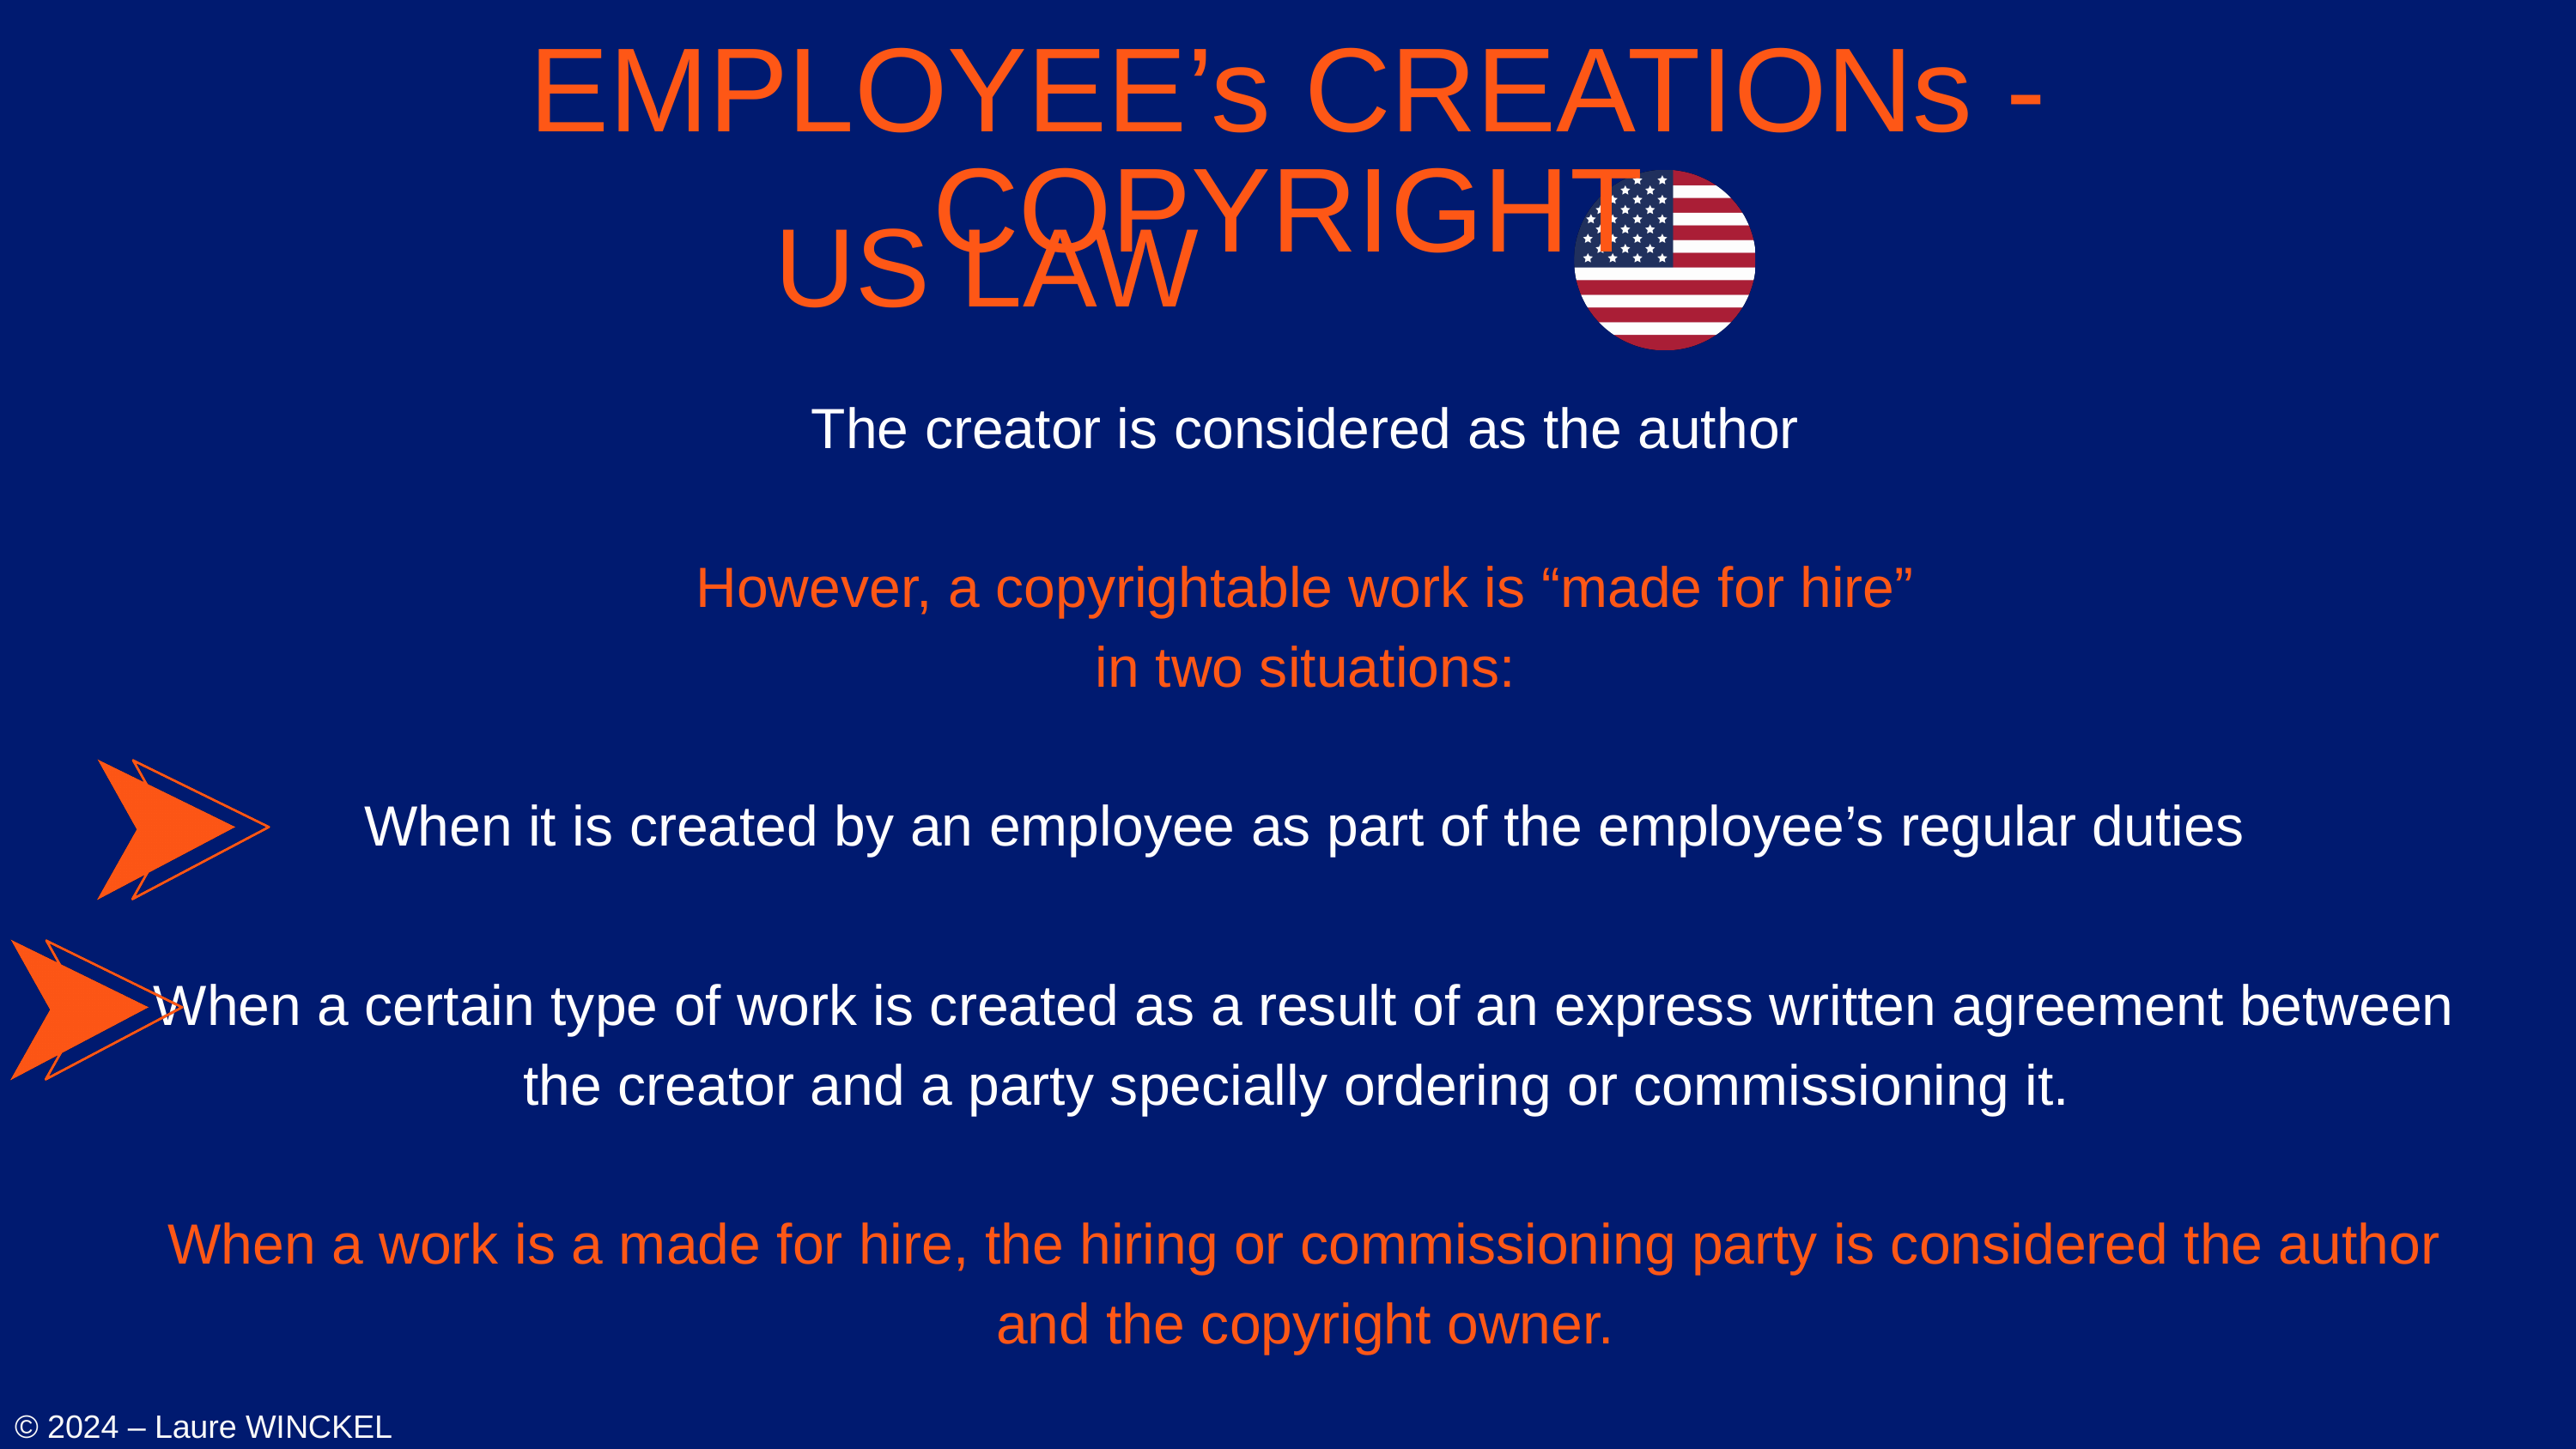

EMPLOYEE’s CREATIONs - COPYRIGHT

US LAW
The creator is considered as the author

However, a copyrightable work is “made for hire”
in two situations:

When it is created by an employee as part of the employee’s regular duties

When a certain type of work is created as a result of an express written agreement between the creator and a party specially ordering or commissioning it.

When a work is a made for hire, the hiring or commissioning party is considered the author and the copyright owner.

© 2024 – Laure WINCKEL